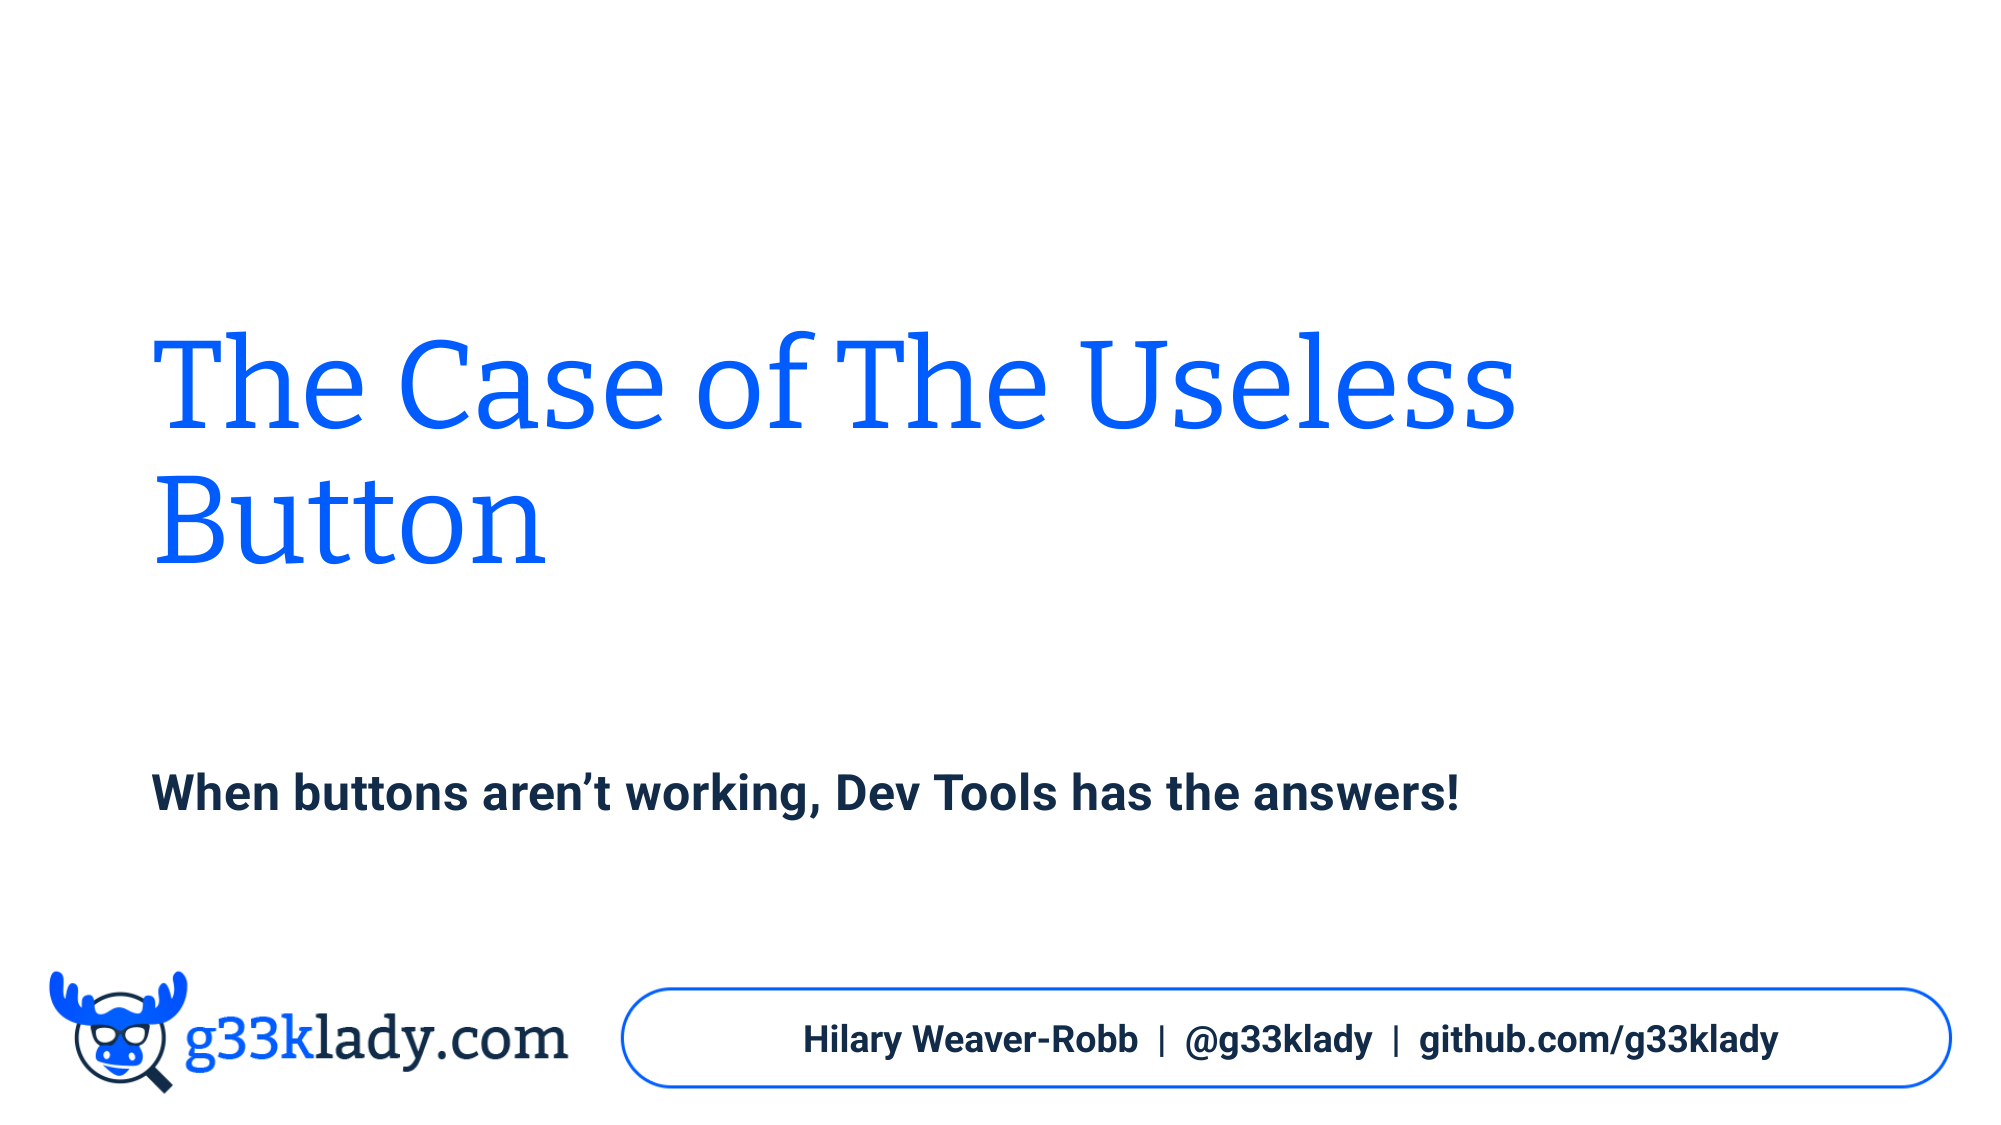

# The Case of The Useless Button
When buttons aren’t working, Dev Tools has the answers!
Hilary Weaver-Robb  |  @g33klady  |  github.com/g33klady